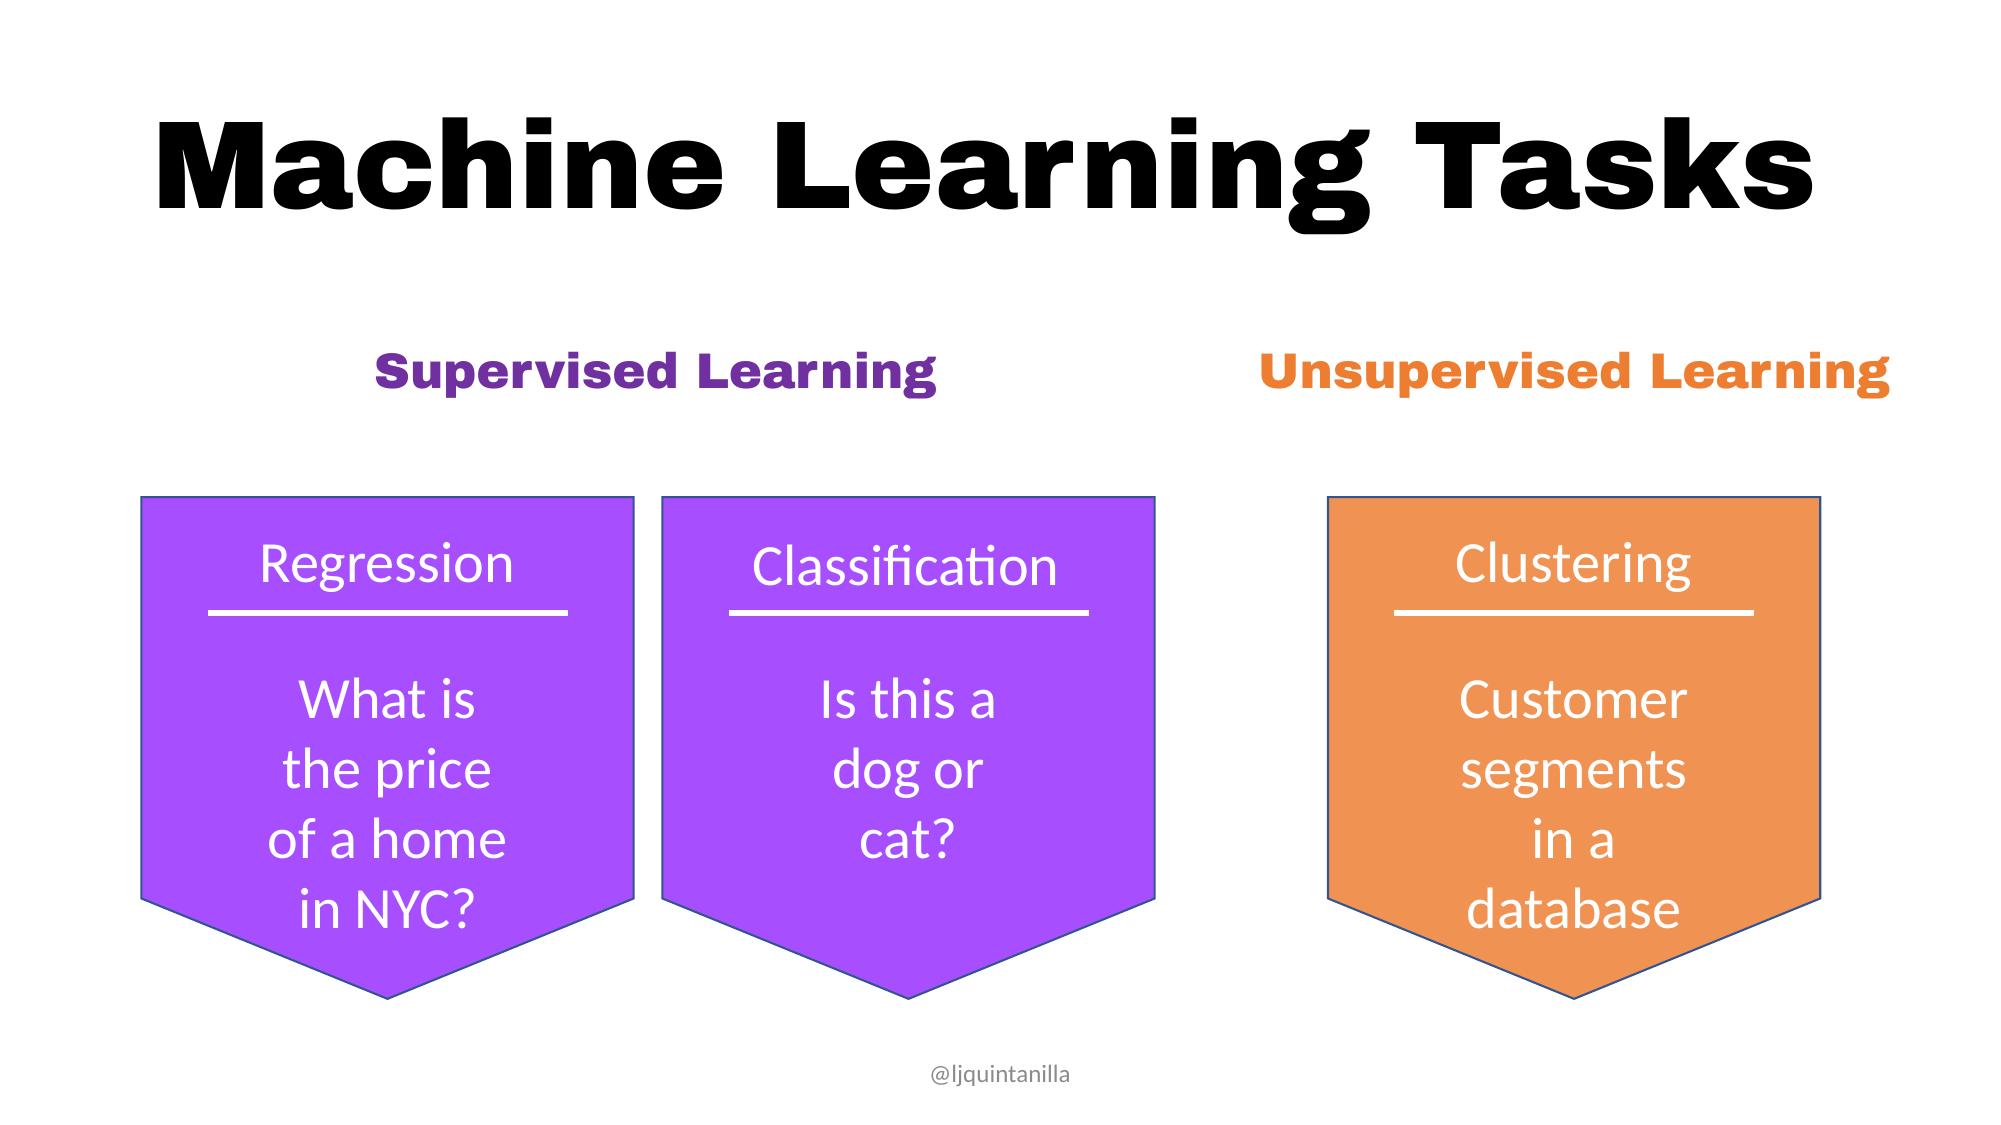

# Machine Learning Tasks
Supervised Learning
Unsupervised Learning

Regression
What is the price of a home in NYC?

Classification
Is this a dog or cat?

Clustering
Customer segments in a database
@ljquintanilla